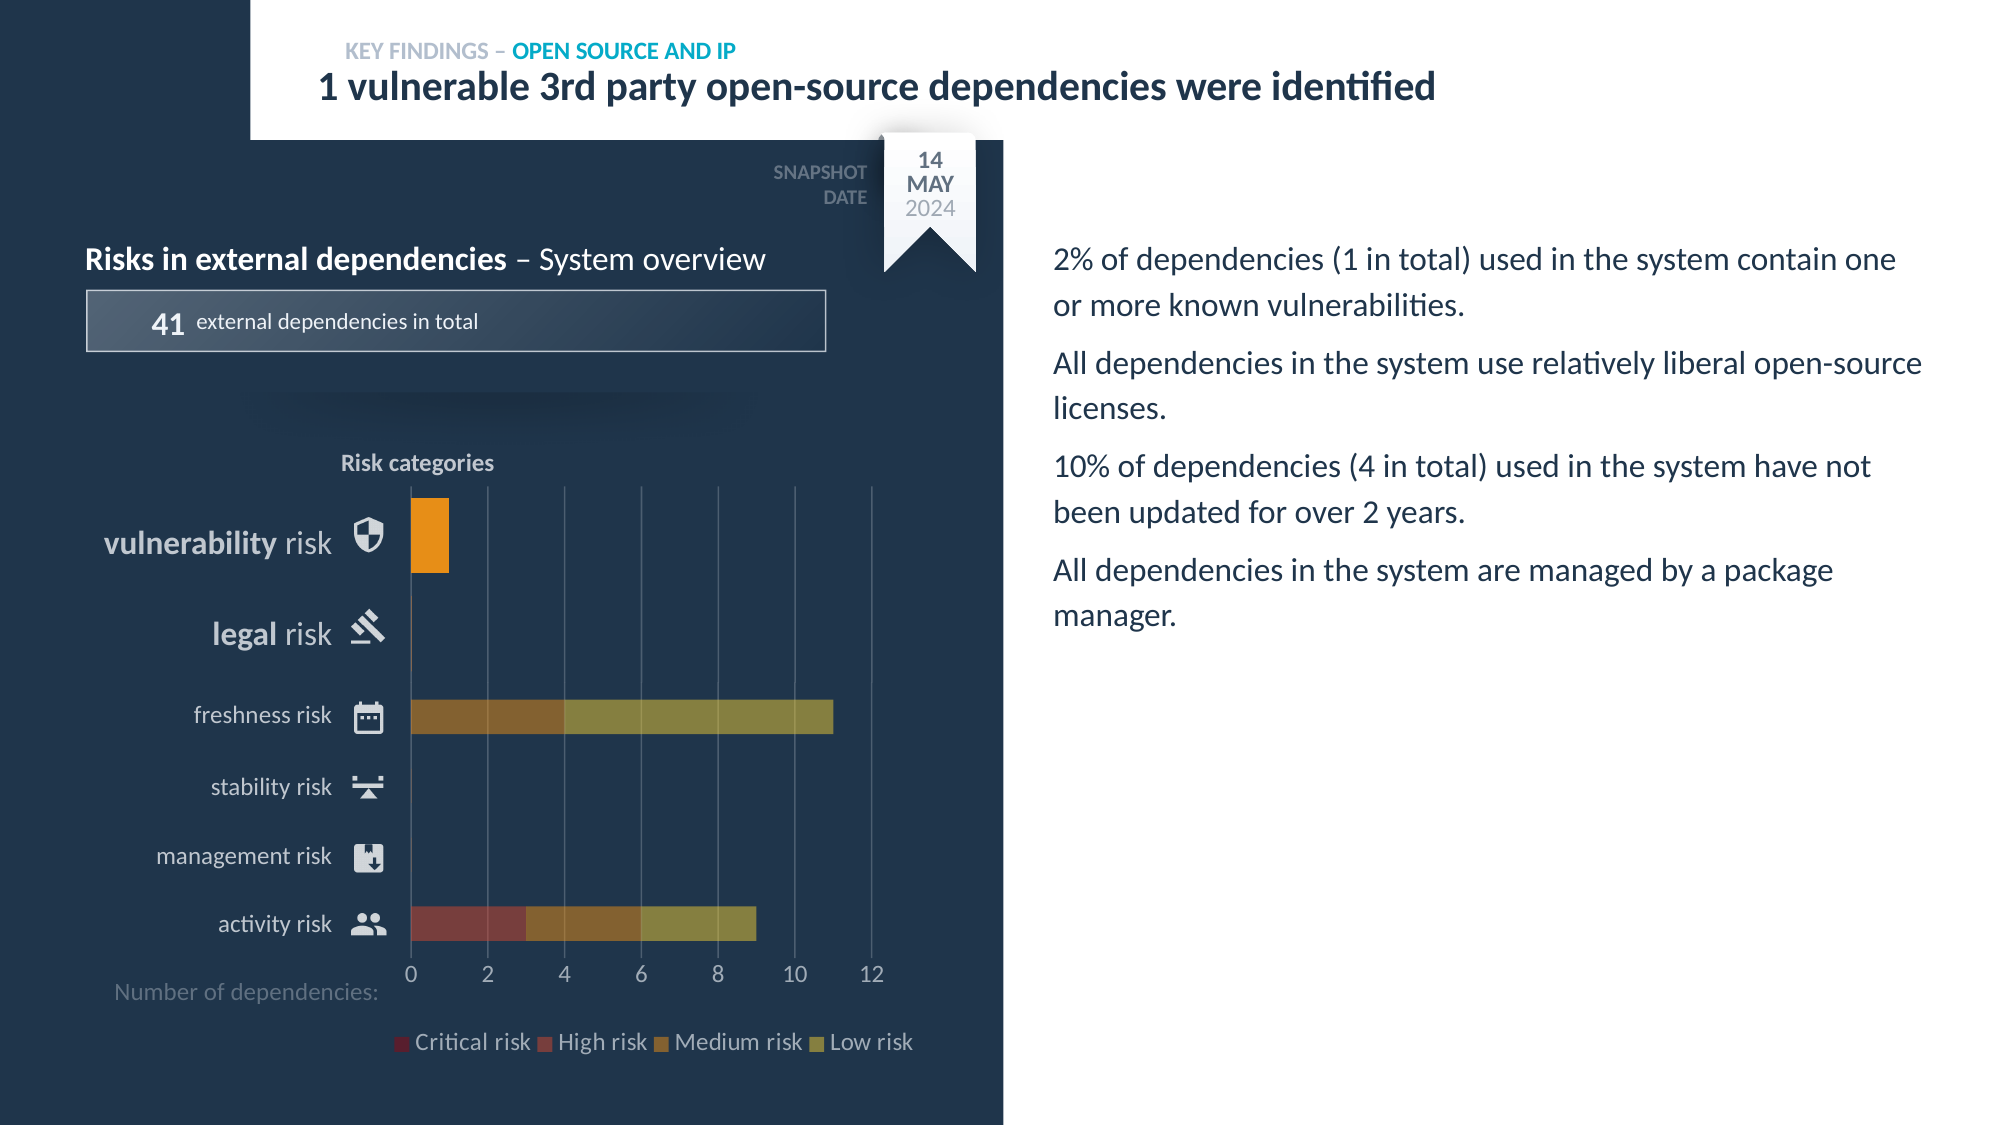

OSH_SLIDE
Key findings – Open source and IP
# 1 vulnerable 3rd party open-source dependencies were identified

14
MAY
2024
SNAPSHOT DATE
2% of dependencies (1 in total) used in the system contain one or more known vulnerabilities.
All dependencies in the system use relatively liberal open-source licenses.
10% of dependencies (4 in total) used in the system have not been updated for over 2 years.
All dependencies in the system are managed by a package manager.

41

### Chart

| Category | Critical risk | High risk | Medium risk | Low risk |
|---|---|---|---|---|
| Vulnerability risk | 0.0 | 0.0 | 1.0 | 0.0 |
| Legal risk | 0.0 | 0.0 | 0.0 | 0.0 |

### Chart

| Category | Critical risk | High risk | Medium risk | Low risk |
|---|---|---|---|---|
| Freshness risk | 0.0 | 0.0 | 4.0 | 7.0 |
| Stability risk | 0.0 | 0.0 | 0.0 | 0.0 |
| Management risk | 0.0 | 0.0 | 0.0 | 0.0 |
| Activity risk | 0.0 | 3.0 | 3.0 | 3.0 |
15